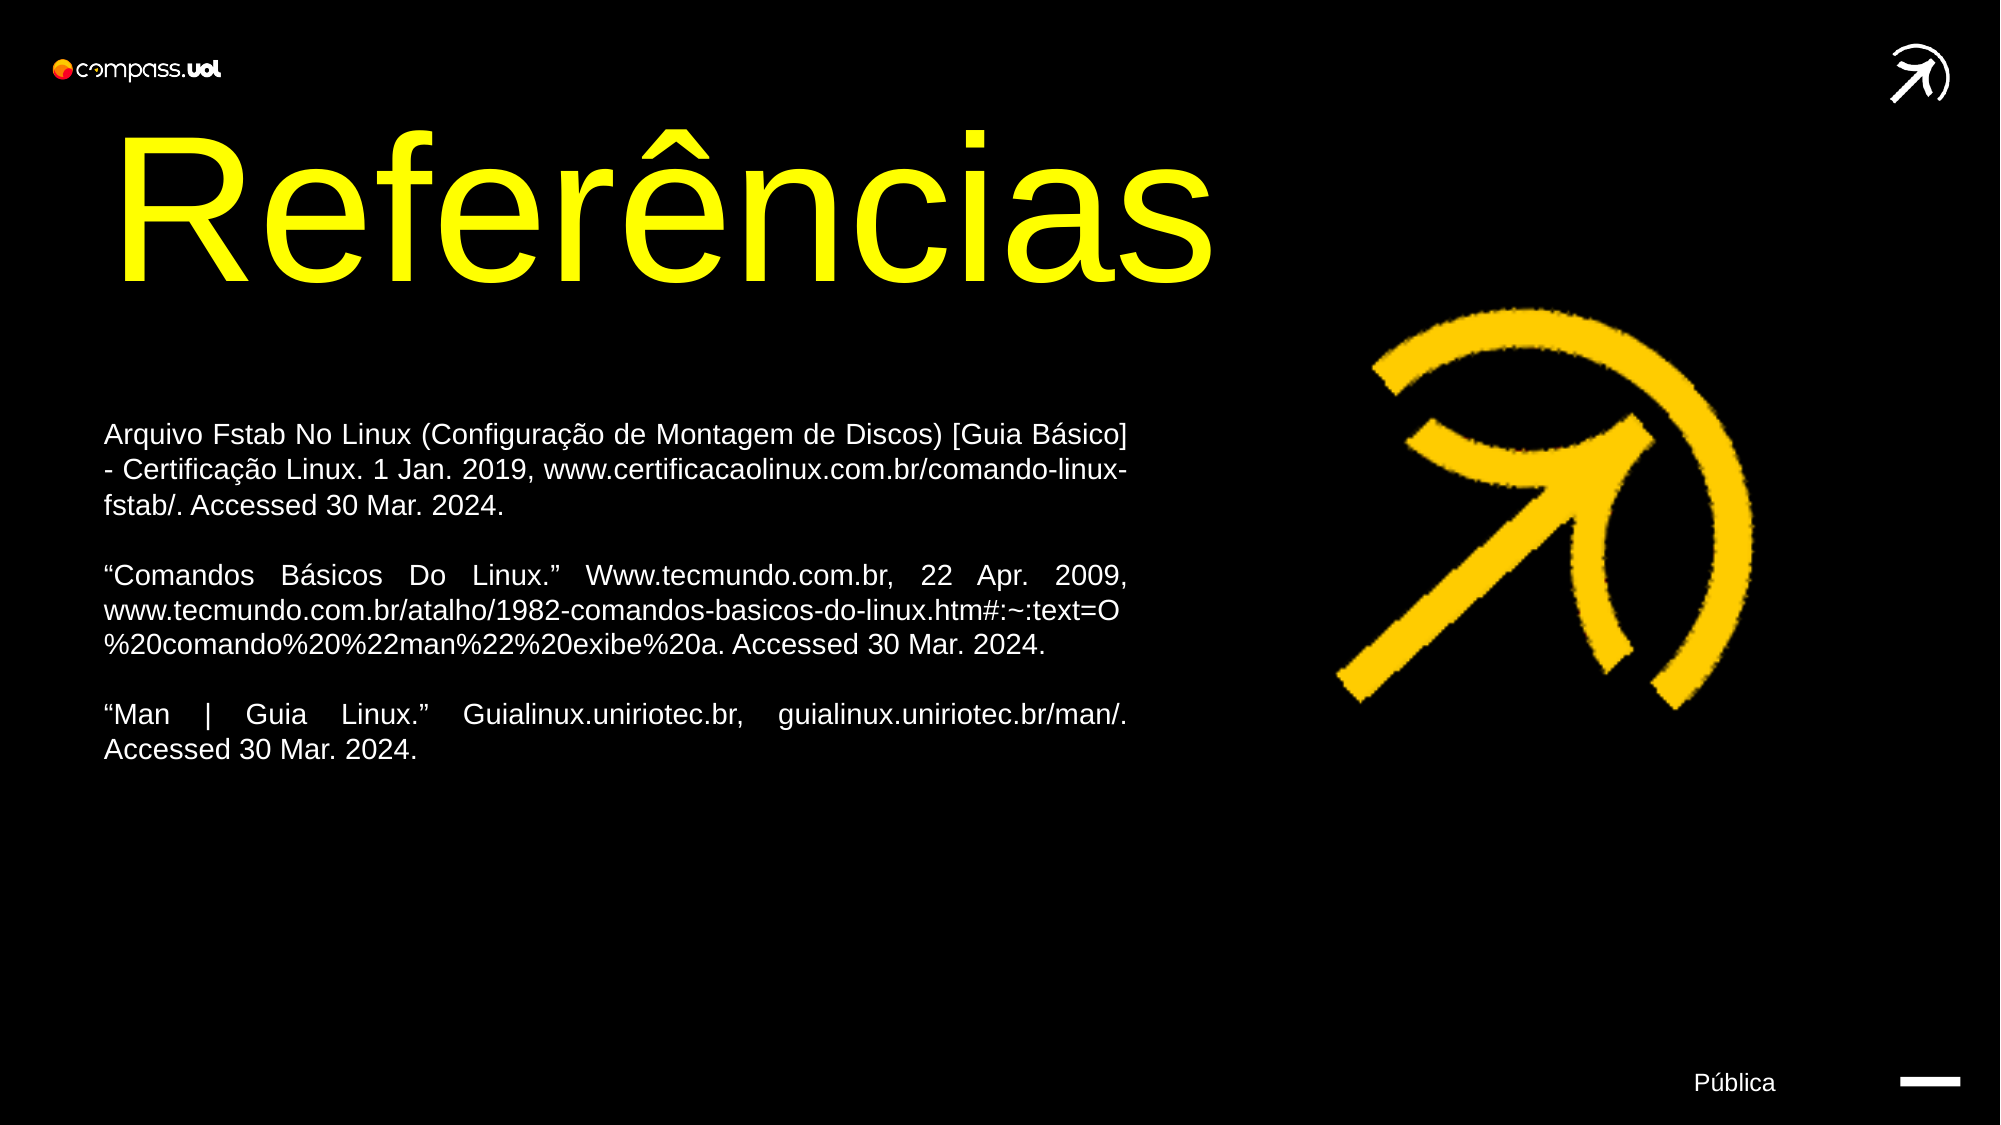

Referências
Arquivo Fstab No Linux (Configuração de Montagem de Discos) [Guia Básico] - Certificação Linux. 1 Jan. 2019, www.certificacaolinux.com.br/comando-linux-fstab/. Accessed 30 Mar. 2024.

“Comandos Básicos Do Linux.” Www.tecmundo.com.br, 22 Apr. 2009, www.tecmundo.com.br/atalho/1982-comandos-basicos-do-linux.htm#:~:text=O%20comando%20%22man%22%20exibe%20a. Accessed 30 Mar. 2024.

“Man | Guia Linux.” Guialinux.uniriotec.br, guialinux.uniriotec.br/man/. Accessed 30 Mar. 2024.
Pública